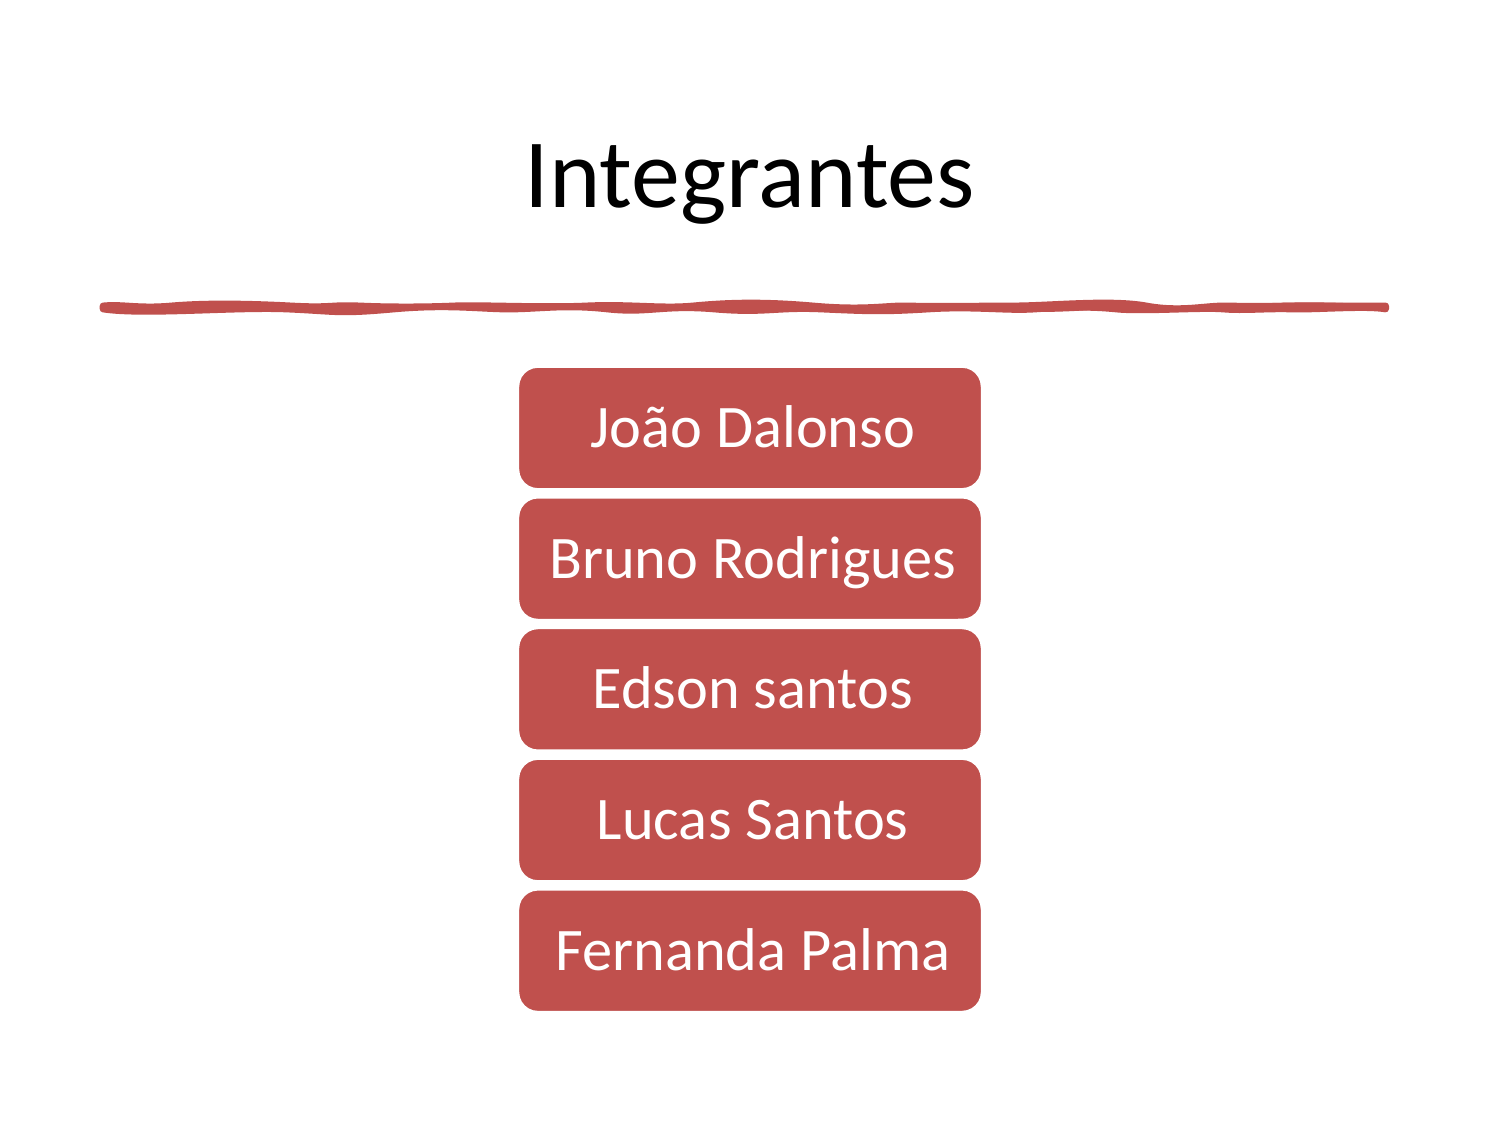

# Integrantes

João Dalonso
Bruno Rodrigues
Edson santos
Lucas Santos
Fernanda Palma